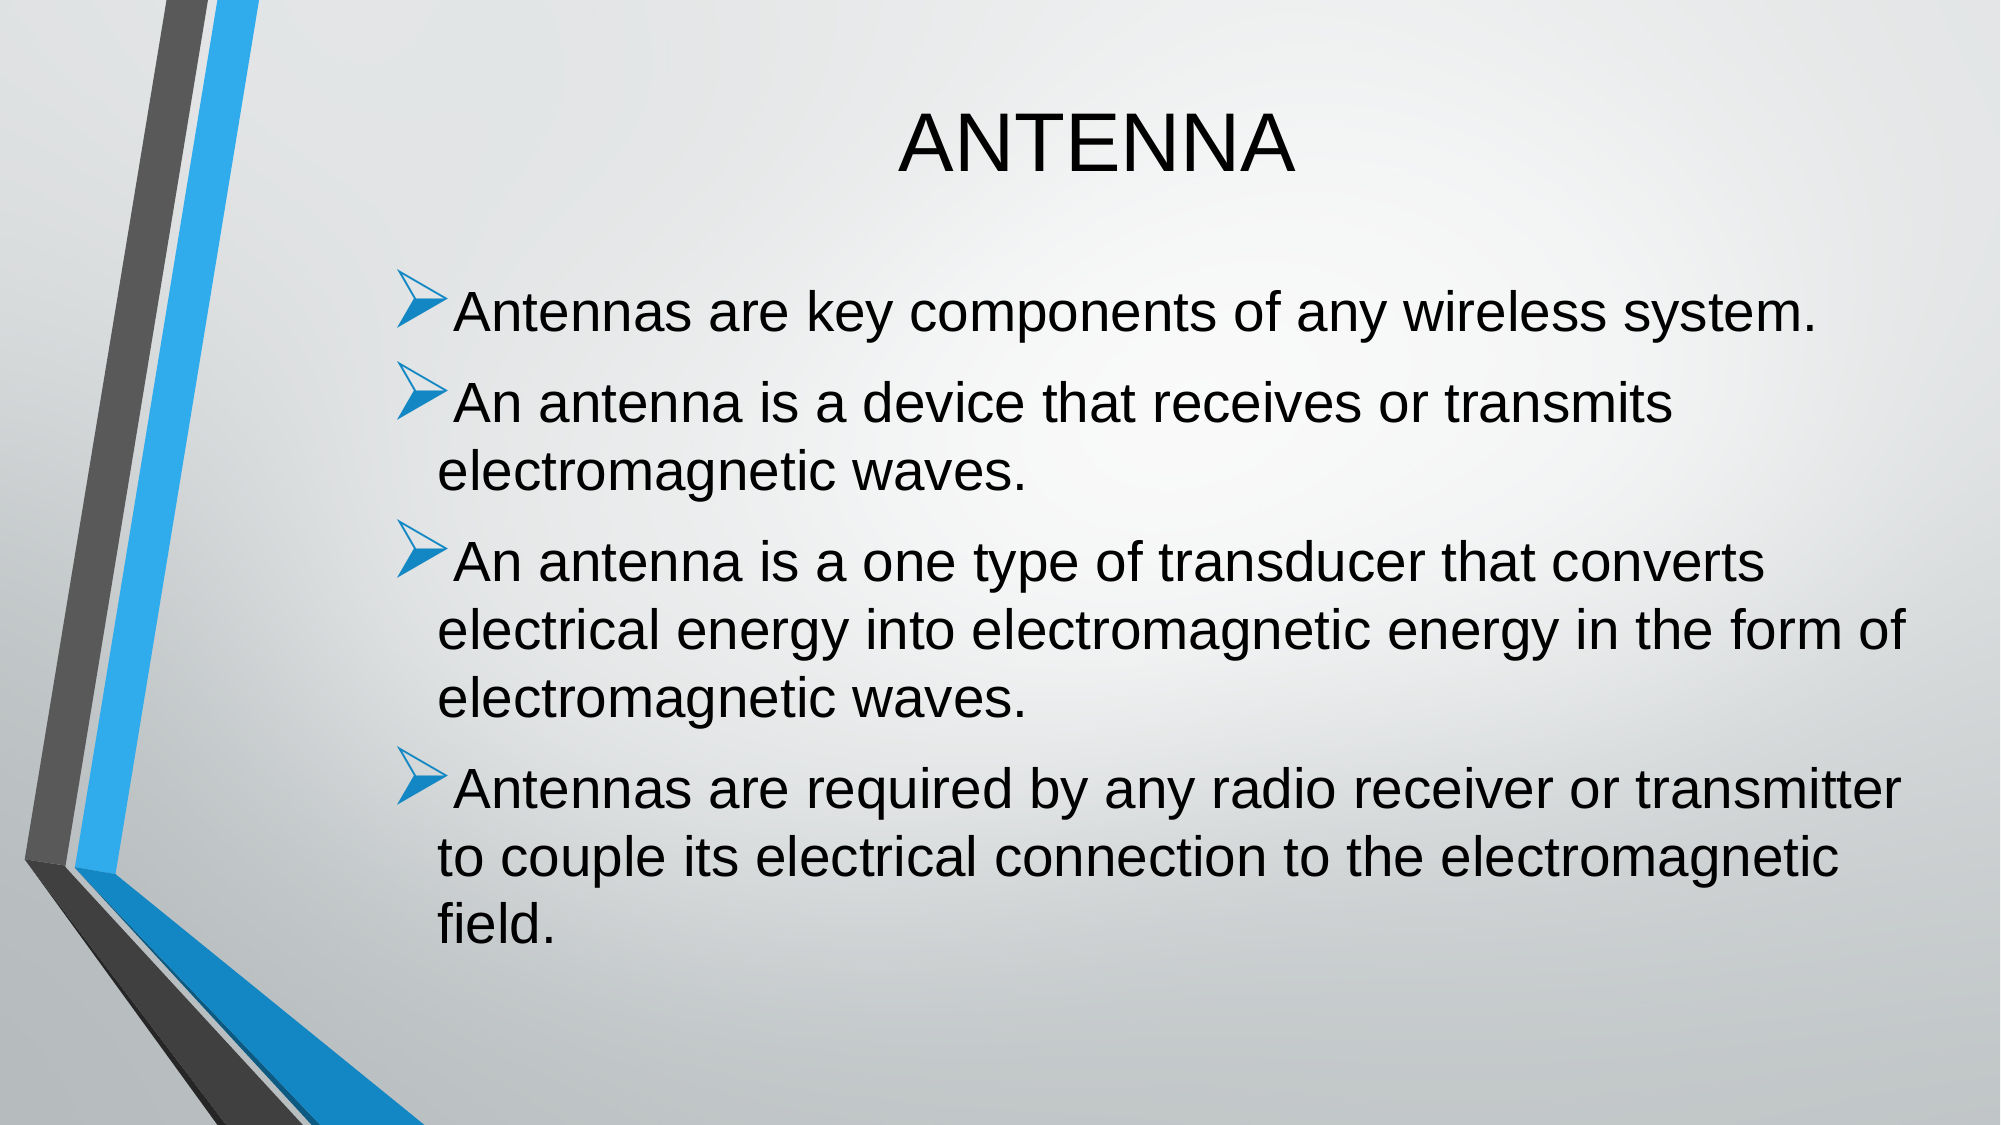

# ANTENNA
Antennas are key components of any wireless system.
An antenna is a device that receives or transmits electromagnetic waves.
An antenna is a one type of transducer that converts electrical energy into electromagnetic energy in the form of electromagnetic waves.
Antennas are required by any radio receiver or transmitter to couple its electrical connection to the electromagnetic field.